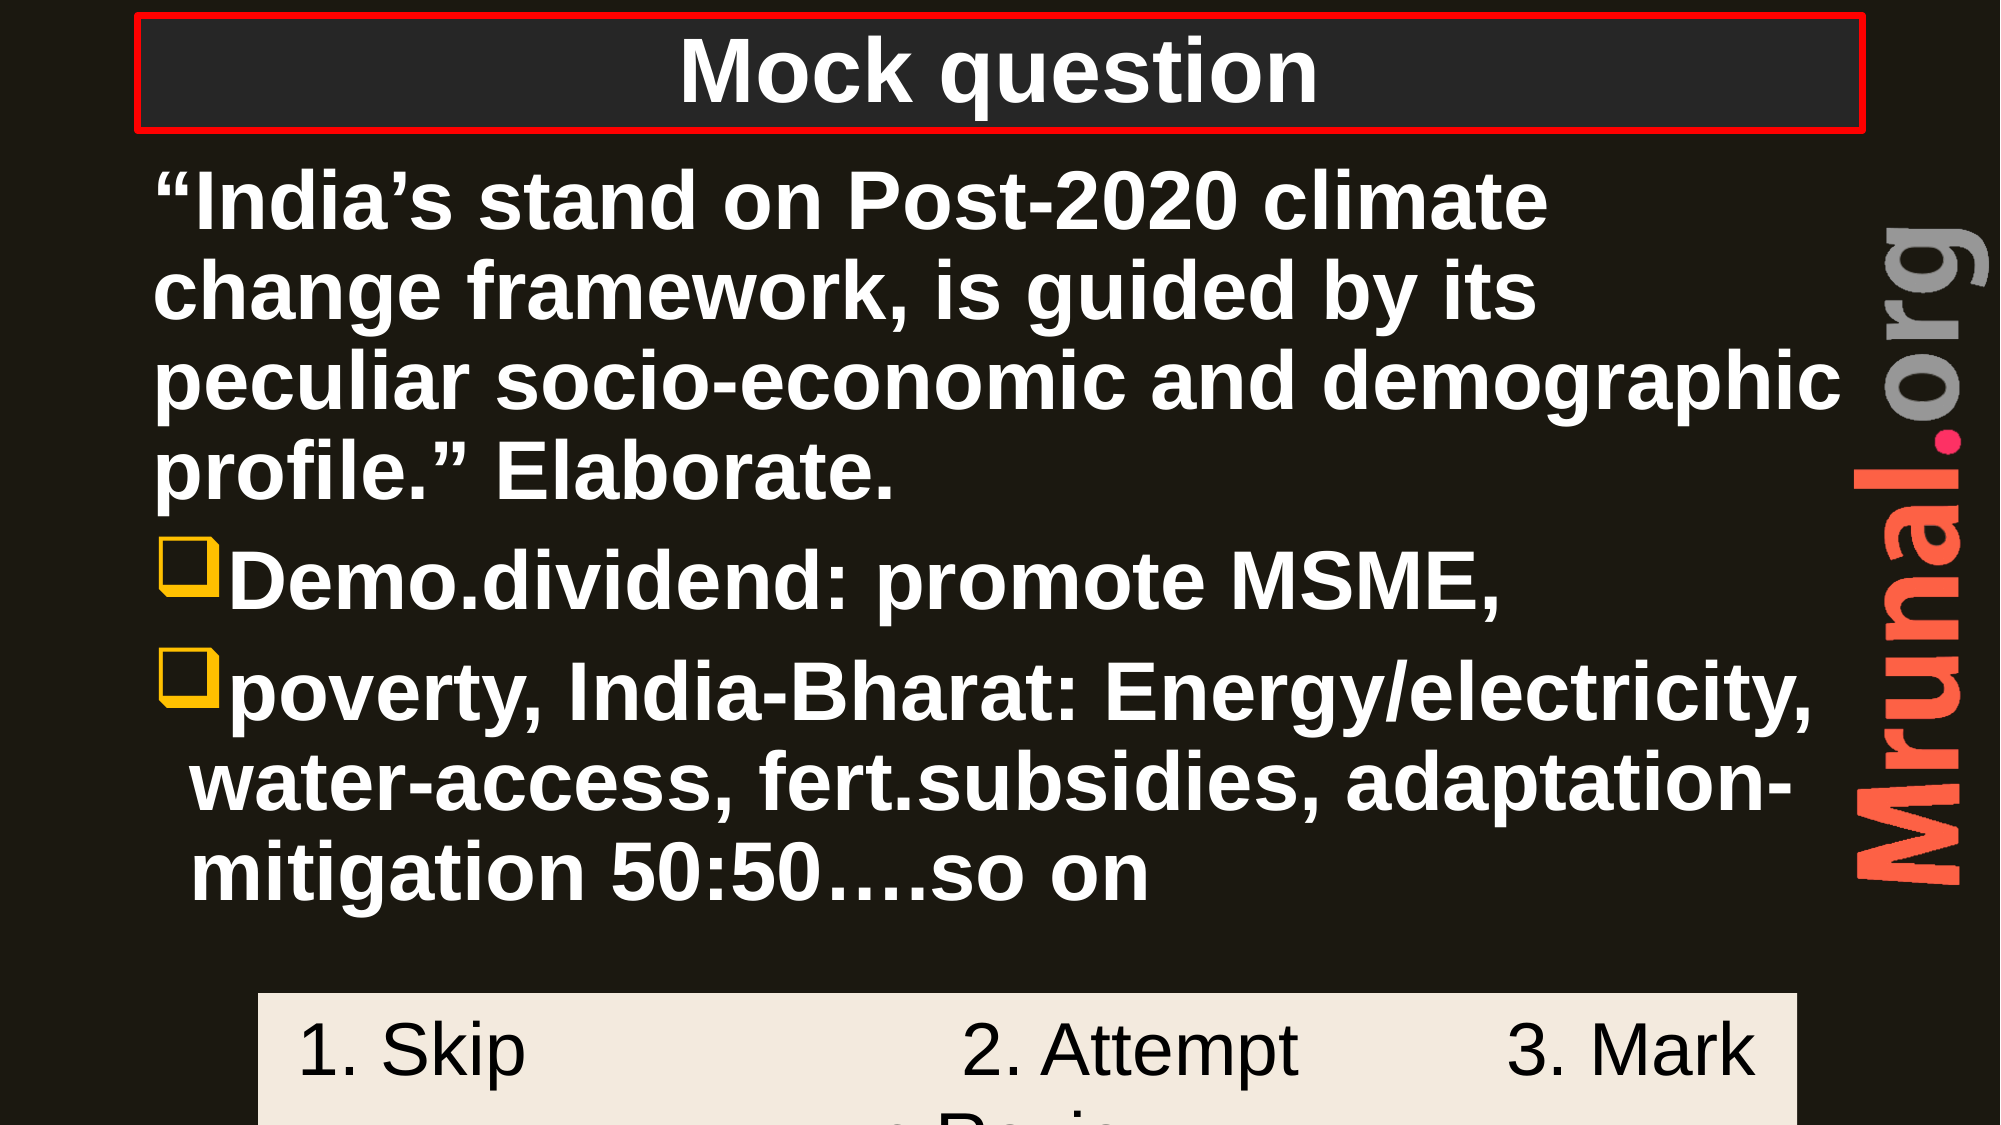

# Mock question
“India’s stand on Post-2020 climate change framework, is guided by its peculiar socio-economic and demographic profile.” Elaborate.
Demo.dividend: promote MSME,
poverty, India-Bharat: Energy/electricity, water-access, fert.subsidies, adaptation-mitigation 50:50….so on